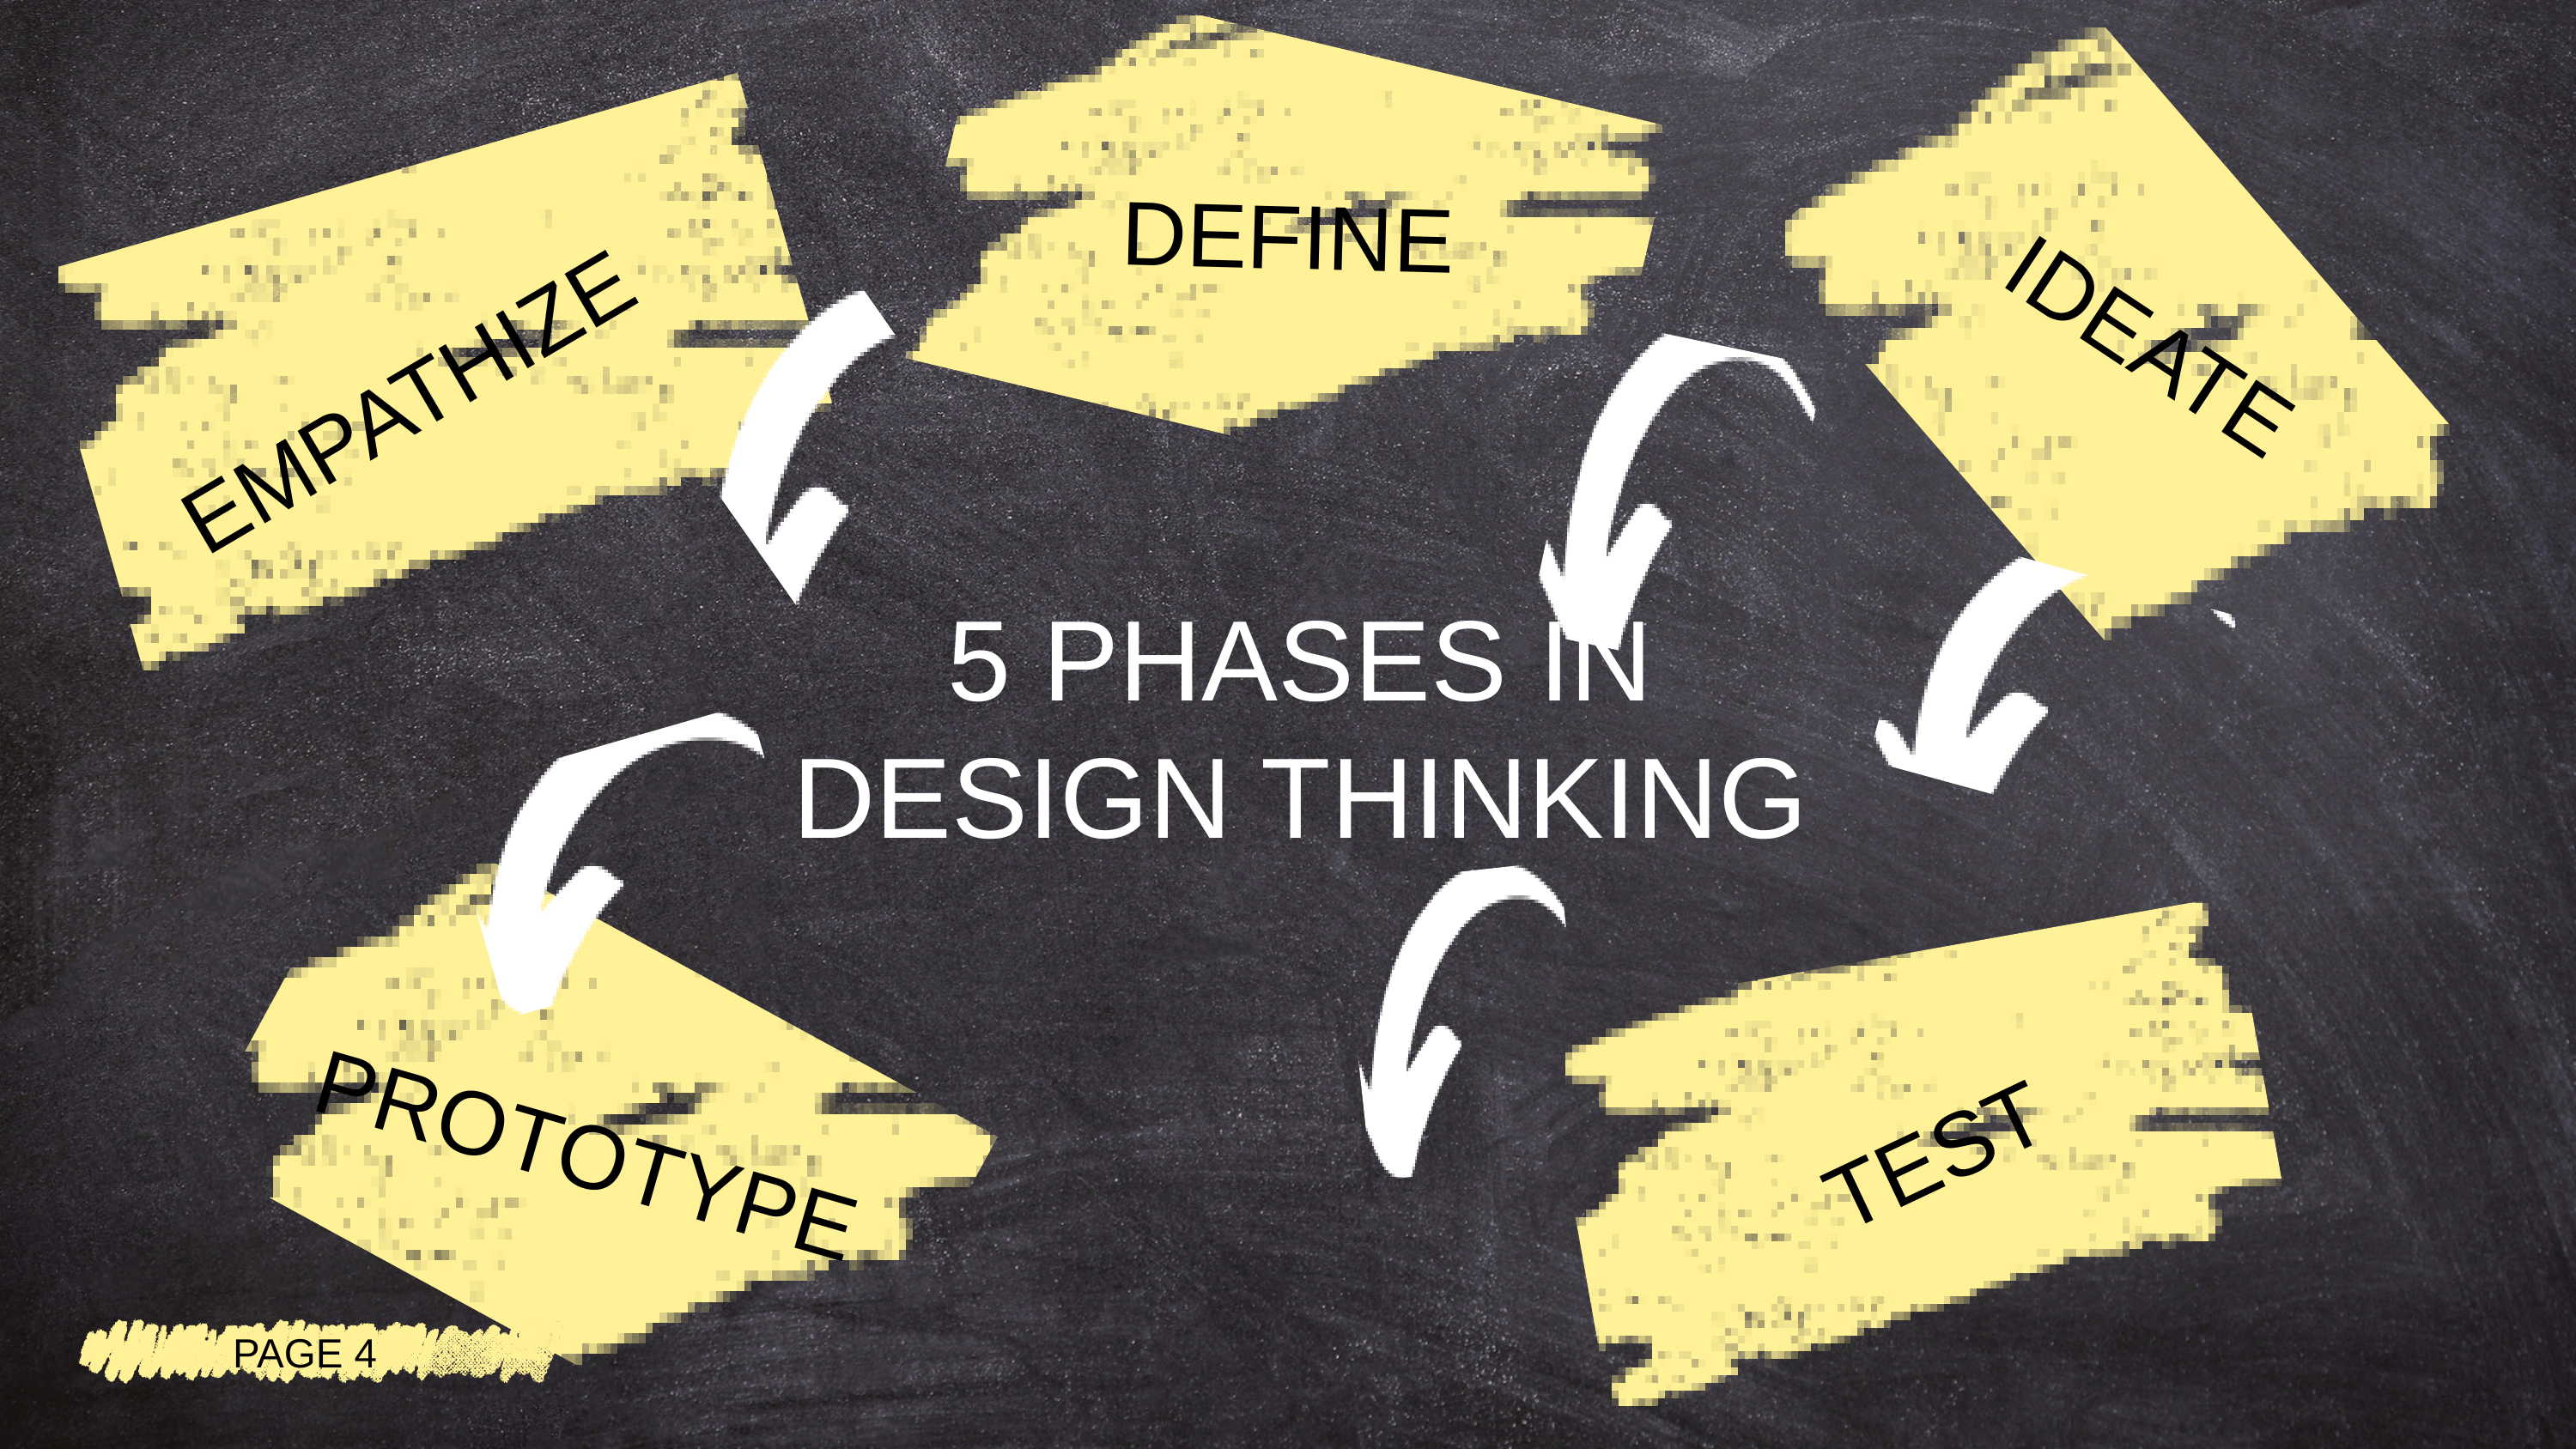

DEFINE
IDEATE
EMPATHIZE

5 PHASES IN DESIGN THINKING

TEST
PROTOTYPE

PAGE 4